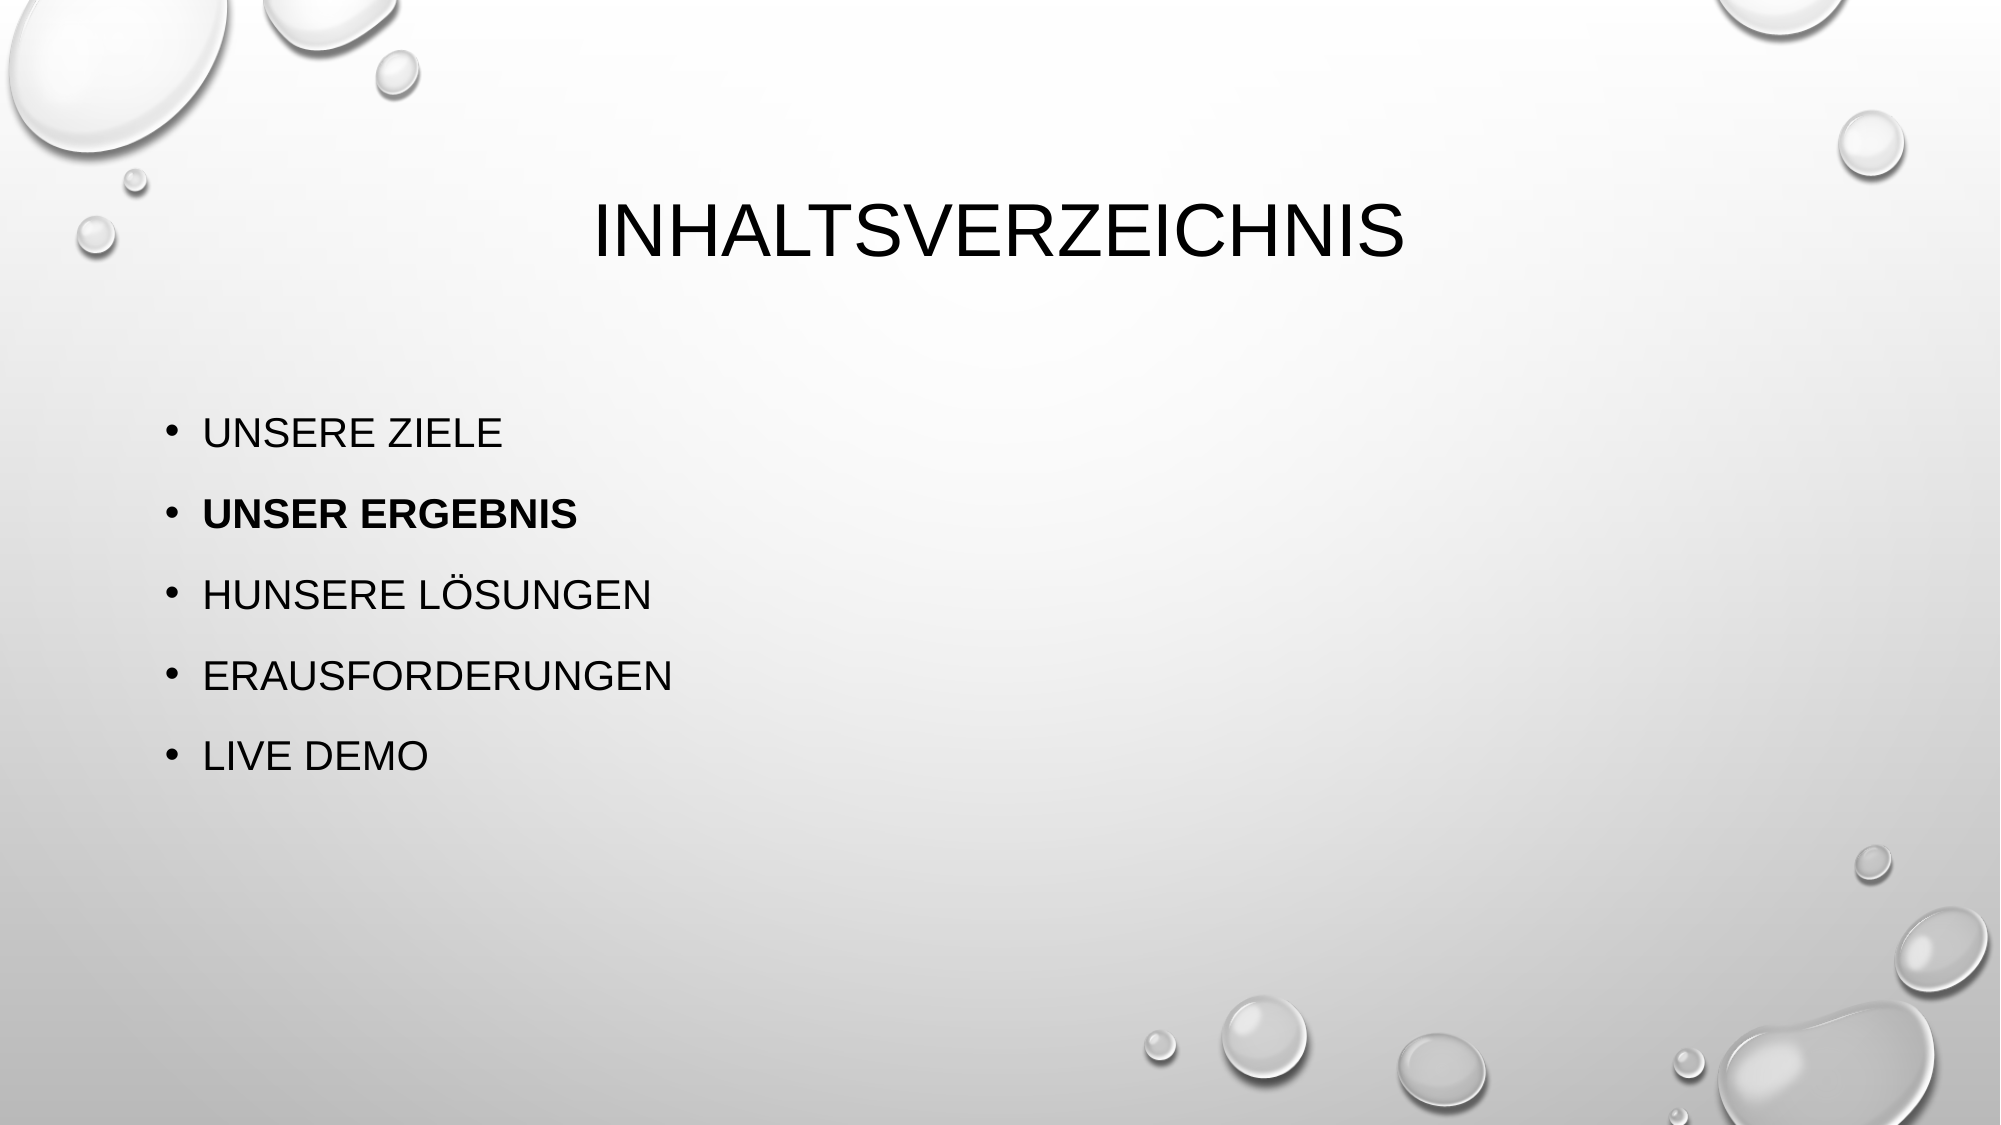

# Inhaltsverzeichnis
Unsere Ziele
Unser Ergebnis
HUnsere Lösungen
erausforderungen
Live Demo